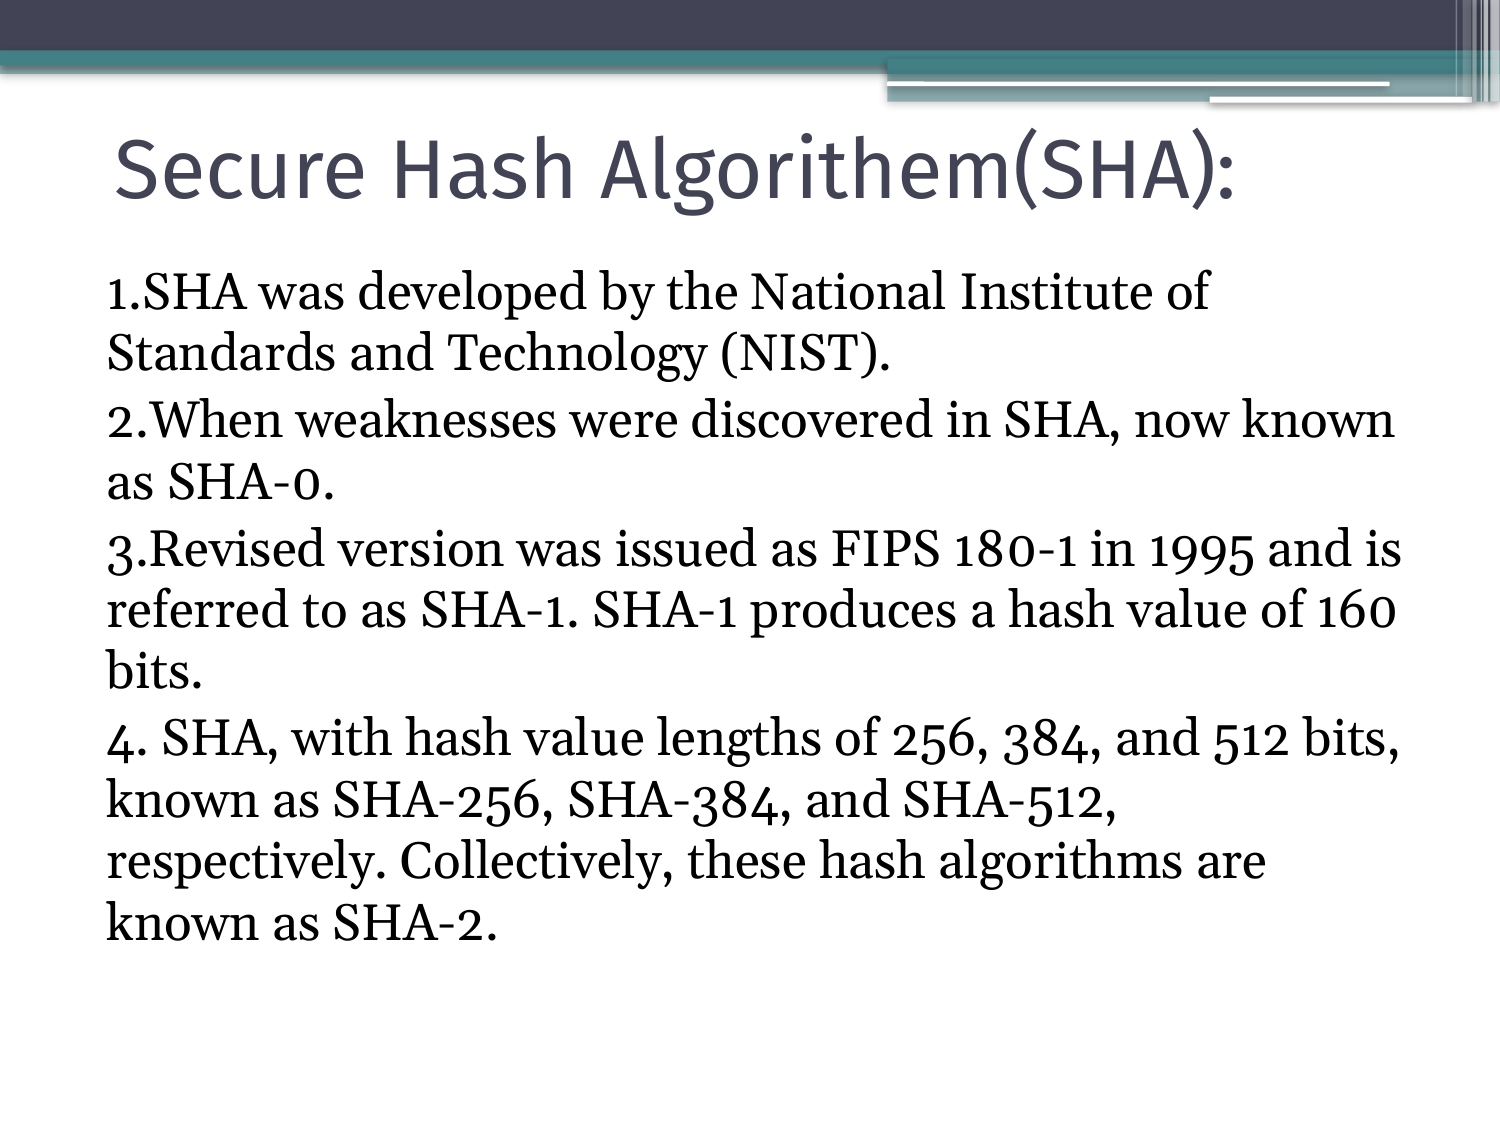

# Secure Hash Algorithem(SHA):
1.SHA was developed by the National Institute of Standards and Technology (NIST).
2.When weaknesses were discovered in SHA, now known as SHA-0.
3.Revised version was issued as FIPS 180-1 in 1995 and is referred to as SHA-1. SHA-1 produces a hash value of 160 bits.
4. SHA, with hash value lengths of 256, 384, and 512 bits, known as SHA-256, SHA-384, and SHA-512, respectively. Collectively, these hash algorithms are known as SHA-2.